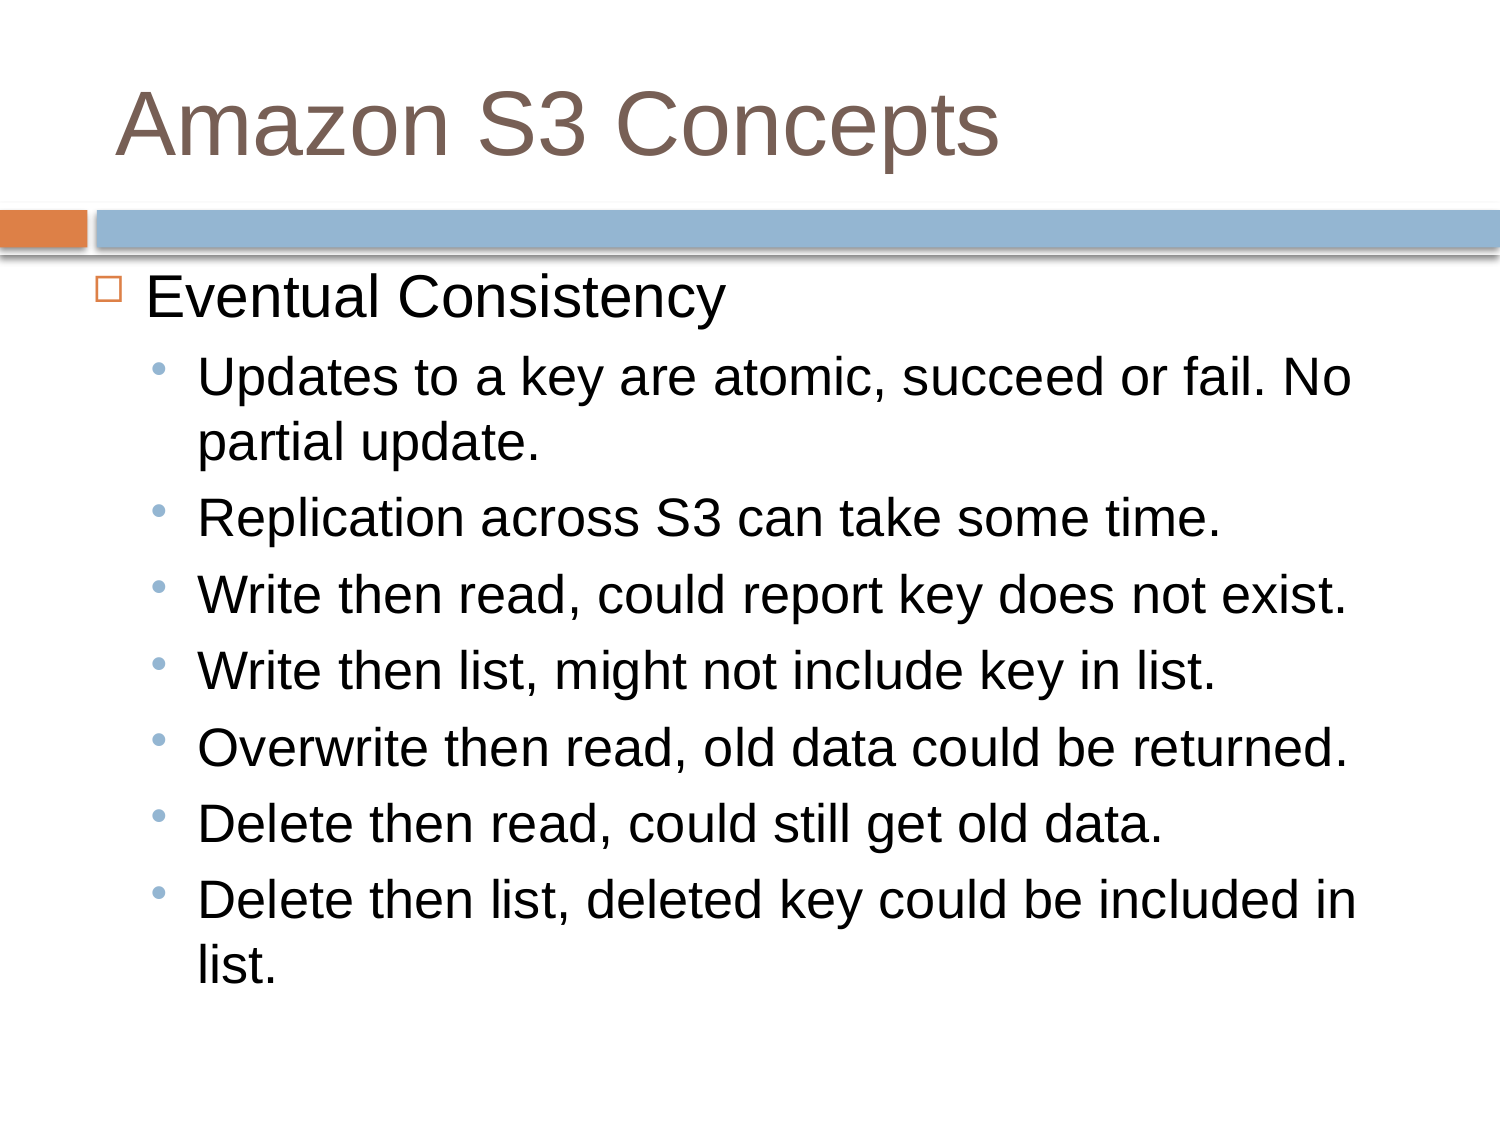

# Amazon S3 Concepts
Eventual Consistency
Updates to a key are atomic, succeed or fail. No partial update.
Replication across S3 can take some time.
Write then read, could report key does not exist.
Write then list, might not include key in list.
Overwrite then read, old data could be returned.
Delete then read, could still get old data.
Delete then list, deleted key could be included in list.